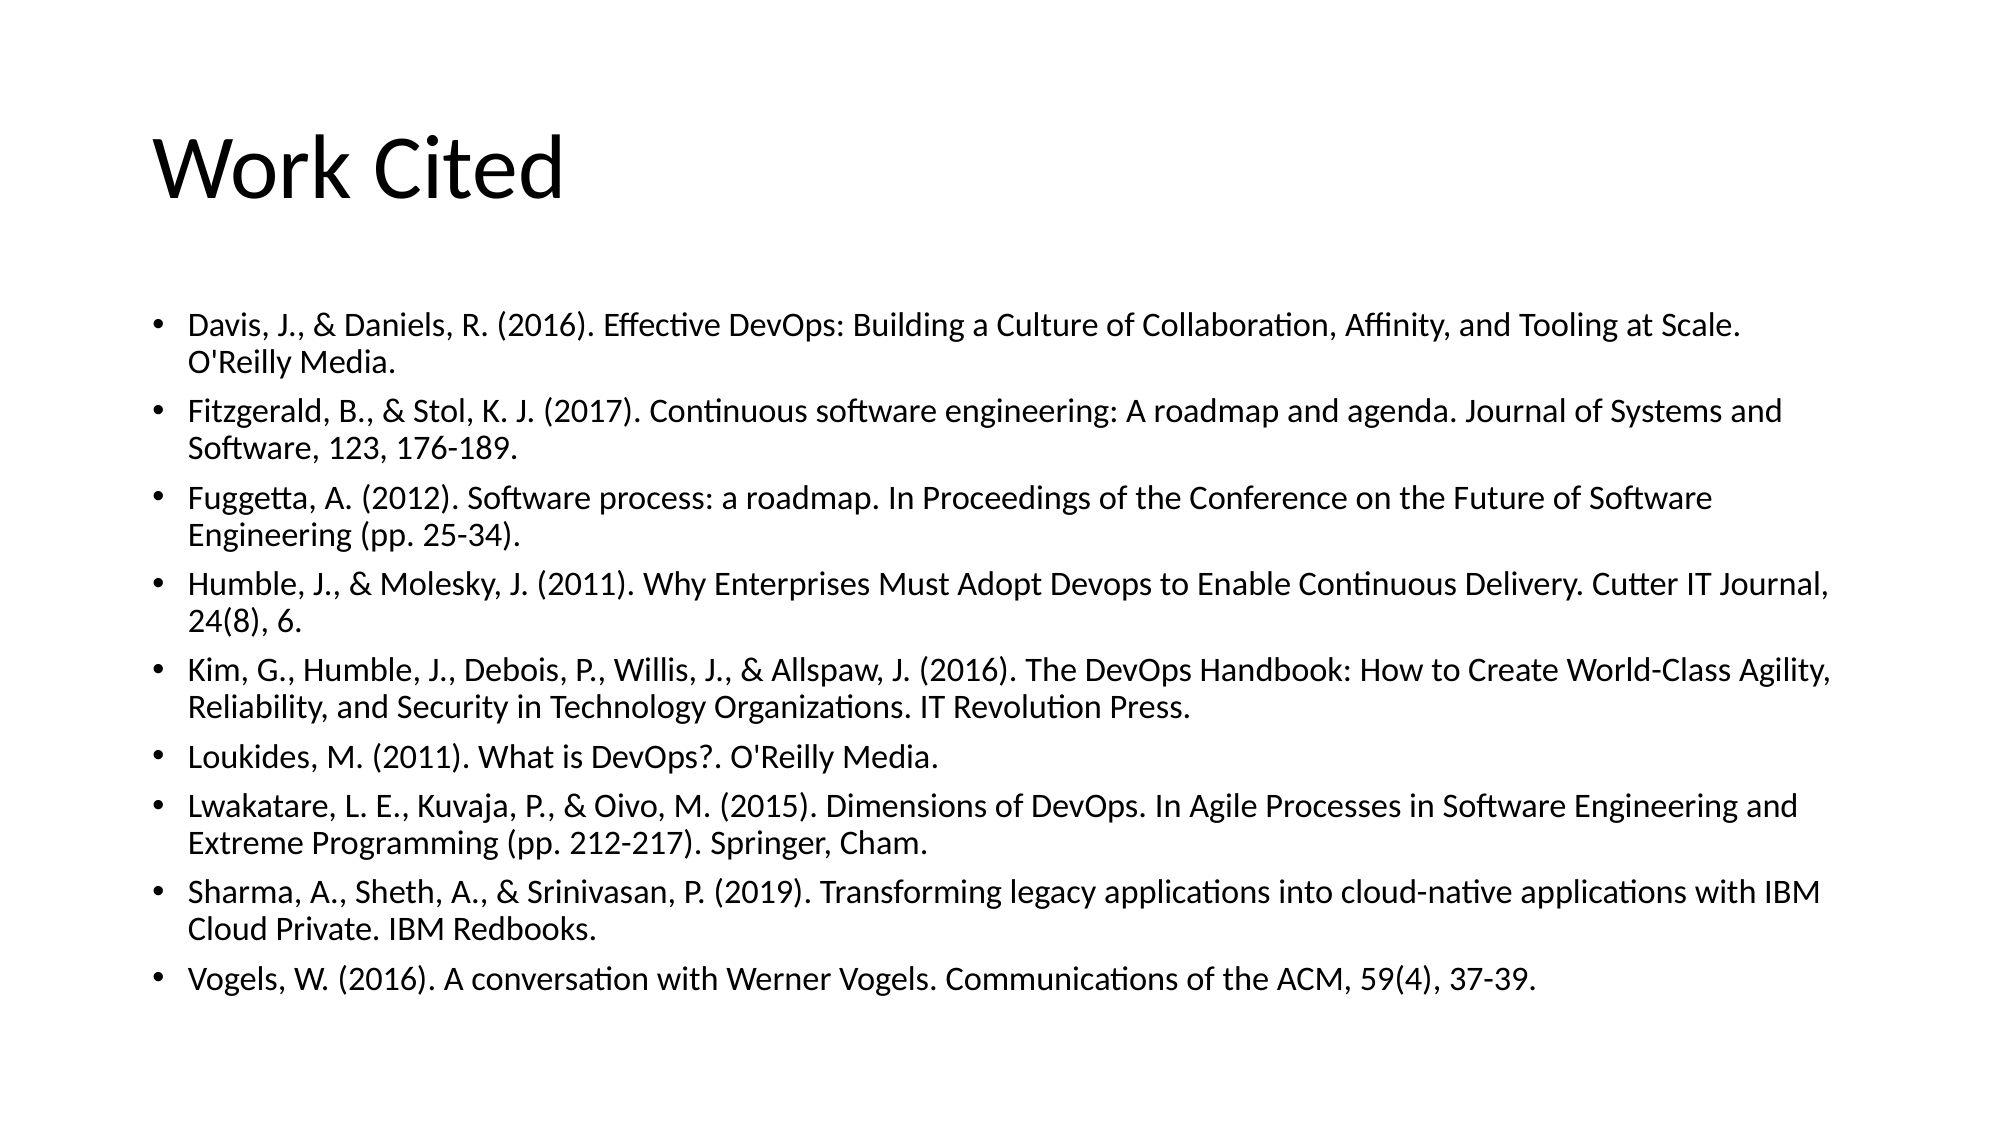

# Work Cited
Davis, J., & Daniels, R. (2016). Effective DevOps: Building a Culture of Collaboration, Affinity, and Tooling at Scale. O'Reilly Media.
Fitzgerald, B., & Stol, K. J. (2017). Continuous software engineering: A roadmap and agenda. Journal of Systems and Software, 123, 176-189.
Fuggetta, A. (2012). Software process: a roadmap. In Proceedings of the Conference on the Future of Software Engineering (pp. 25-34).
Humble, J., & Molesky, J. (2011). Why Enterprises Must Adopt Devops to Enable Continuous Delivery. Cutter IT Journal, 24(8), 6.
Kim, G., Humble, J., Debois, P., Willis, J., & Allspaw, J. (2016). The DevOps Handbook: How to Create World-Class Agility, Reliability, and Security in Technology Organizations. IT Revolution Press.
Loukides, M. (2011). What is DevOps?. O'Reilly Media.
Lwakatare, L. E., Kuvaja, P., & Oivo, M. (2015). Dimensions of DevOps. In Agile Processes in Software Engineering and Extreme Programming (pp. 212-217). Springer, Cham.
Sharma, A., Sheth, A., & Srinivasan, P. (2019). Transforming legacy applications into cloud-native applications with IBM Cloud Private. IBM Redbooks.
Vogels, W. (2016). A conversation with Werner Vogels. Communications of the ACM, 59(4), 37-39.